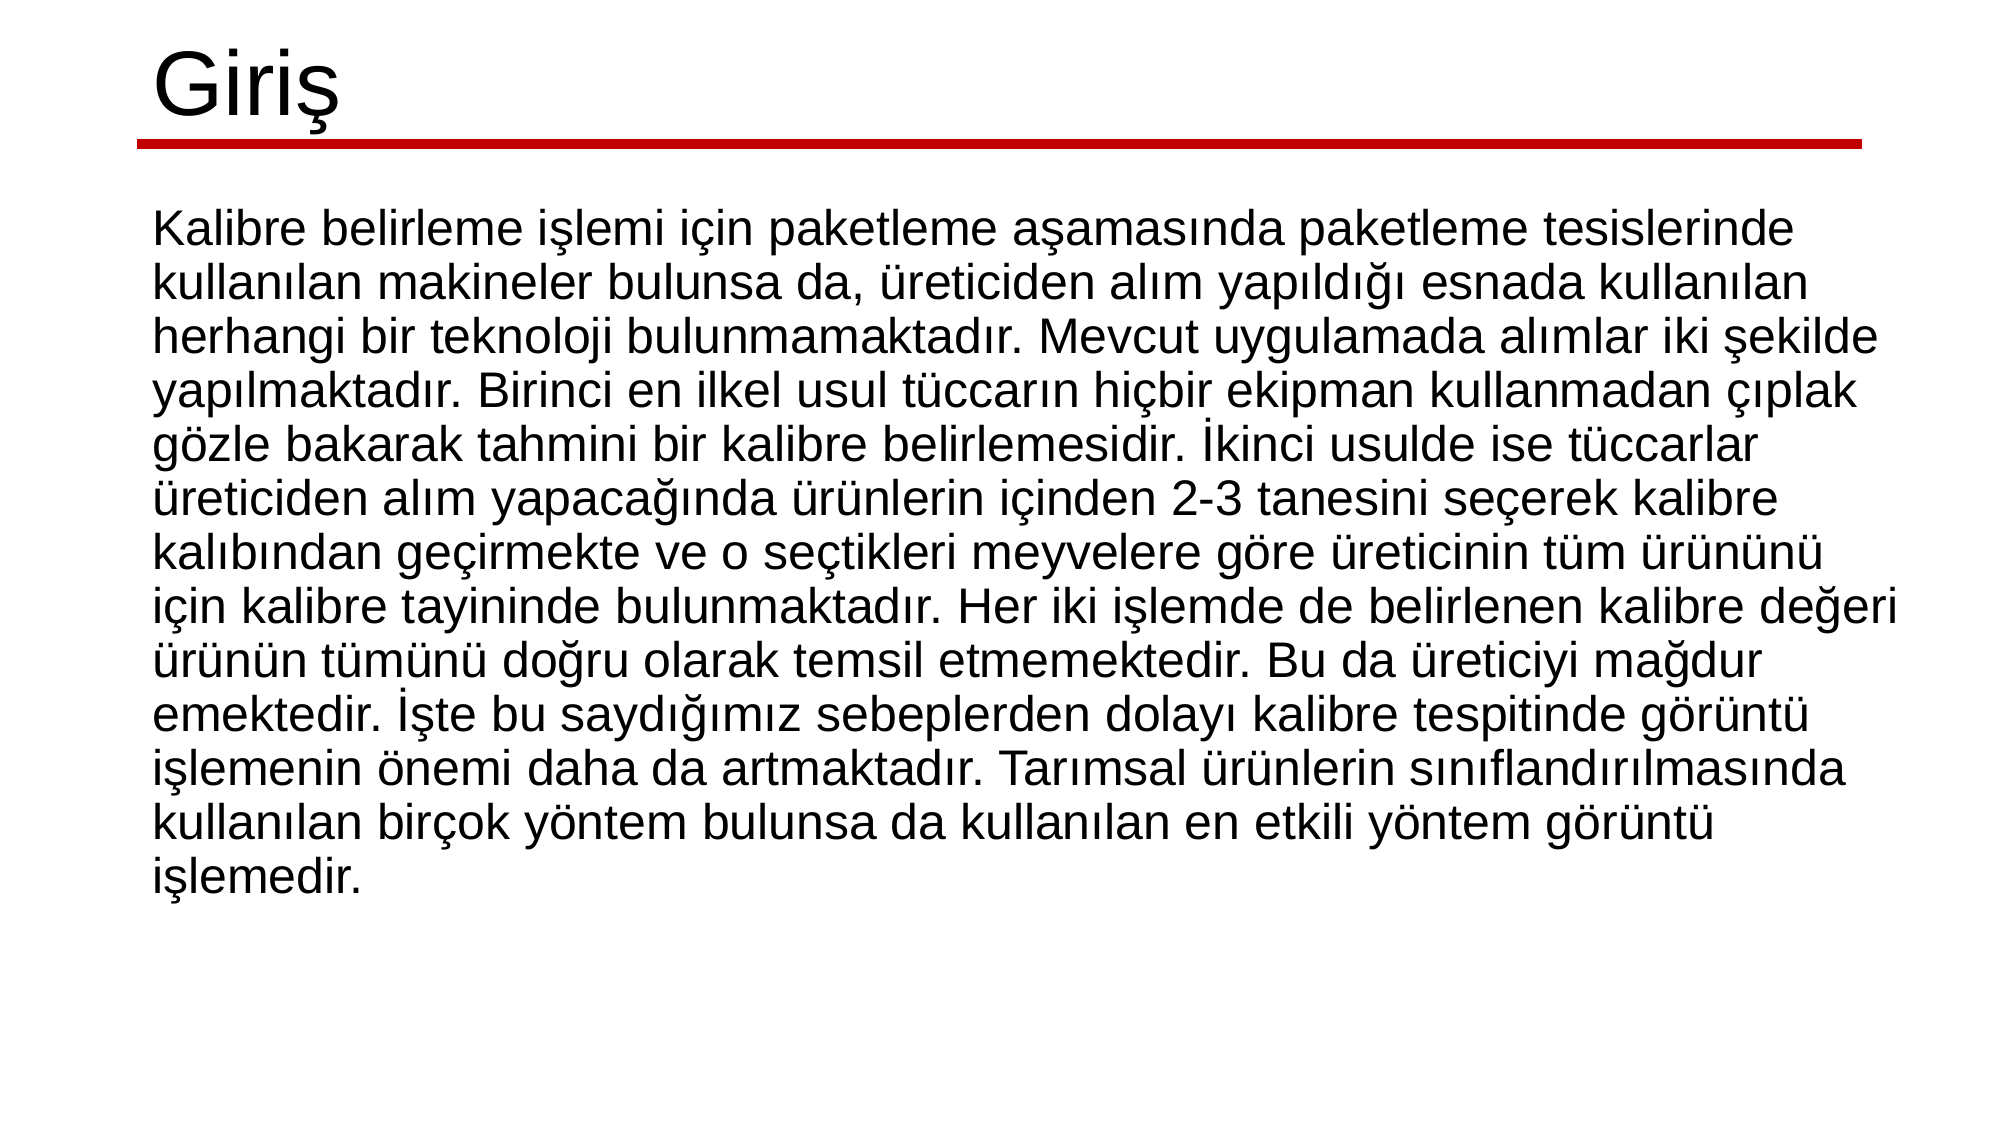

# Giriş
Kalibre belirleme işlemi için paketleme aşamasında paketleme tesislerinde kullanılan makineler bulunsa da, üreticiden alım yapıldığı esnada kullanılan herhangi bir teknoloji bulunmamaktadır. Mevcut uygulamada alımlar iki şekilde yapılmaktadır. Birinci en ilkel usul tüccarın hiçbir ekipman kullanmadan çıplak gözle bakarak tahmini bir kalibre belirlemesidir. İkinci usulde ise tüccarlar üreticiden alım yapacağında ürünlerin içinden 2-3 tanesini seçerek kalibre kalıbından geçirmekte ve o seçtikleri meyvelere göre üreticinin tüm ürününü için kalibre tayininde bulunmaktadır. Her iki işlemde de belirlenen kalibre değeri ürünün tümünü doğru olarak temsil etmemektedir. Bu da üreticiyi mağdur emektedir. İşte bu saydığımız sebeplerden dolayı kalibre tespitinde görüntü işlemenin önemi daha da artmaktadır. Tarımsal ürünlerin sınıflandırılmasında kullanılan birçok yöntem bulunsa da kullanılan en etkili yöntem görüntü işlemedir.